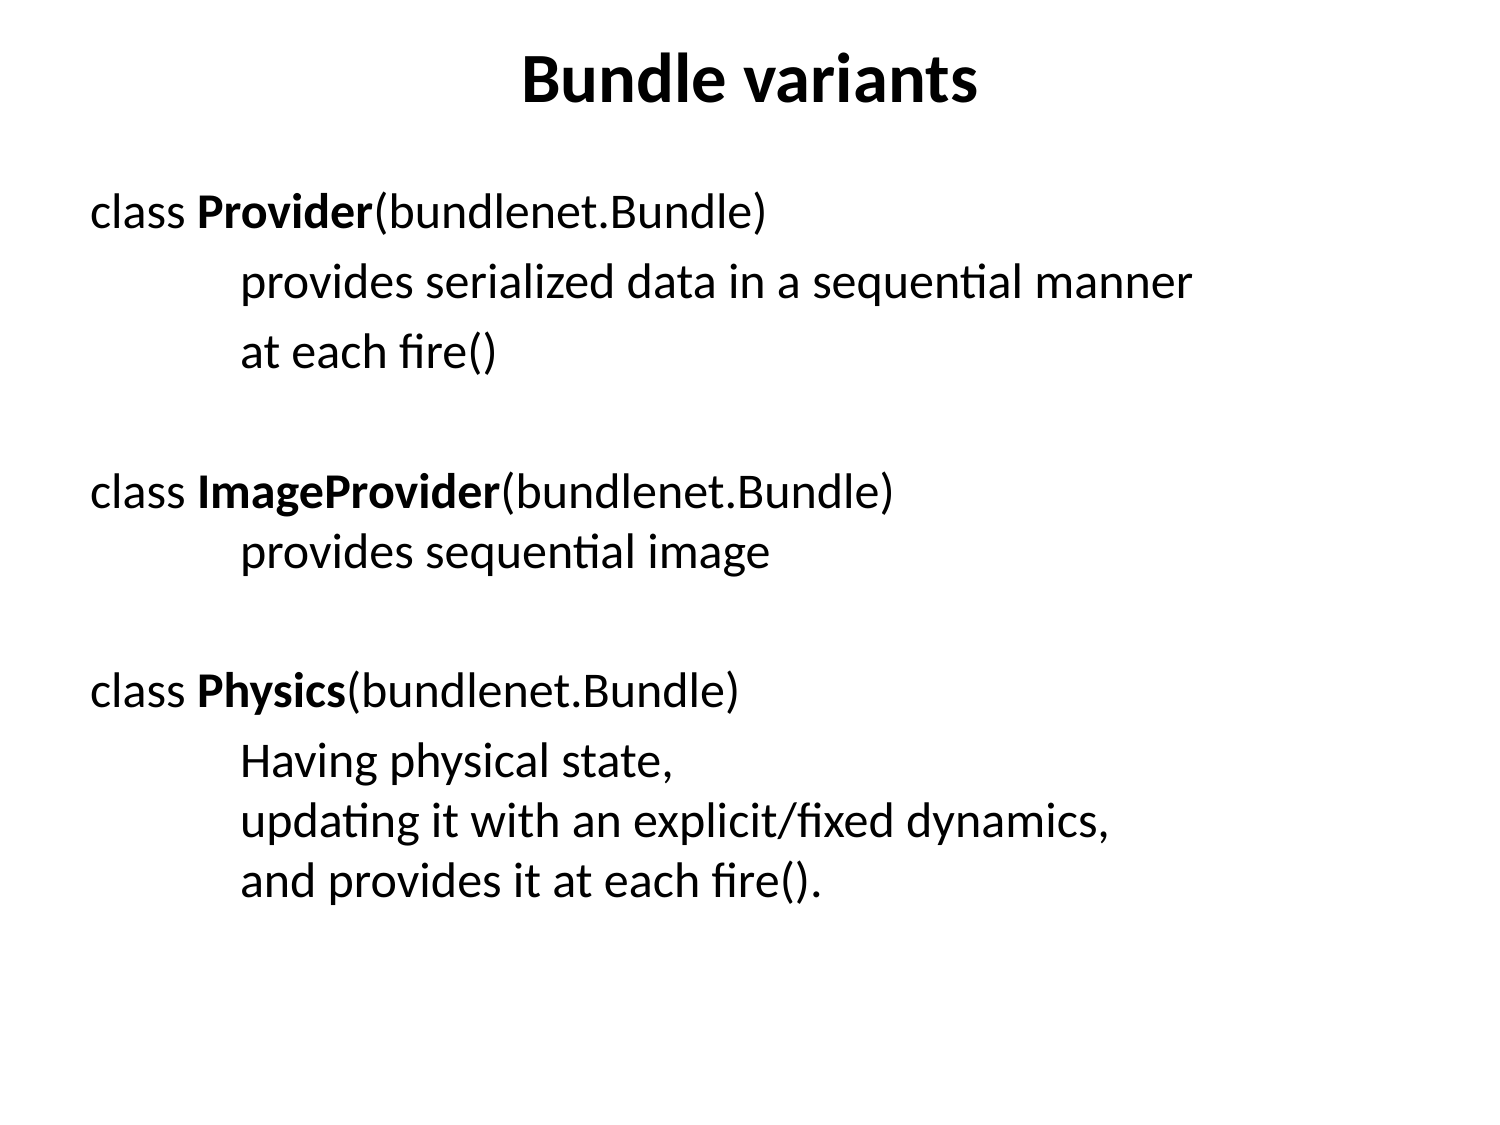

# Bundle variants
class Provider(bundlenet.Bundle)
	provides serialized data in a sequential manner
	at each fire()

class ImageProvider(bundlenet.Bundle)
	provides sequential image

class Physics(bundlenet.Bundle)
	Having physical state,
	updating it with an explicit/fixed dynamics,
	and provides it at each fire().